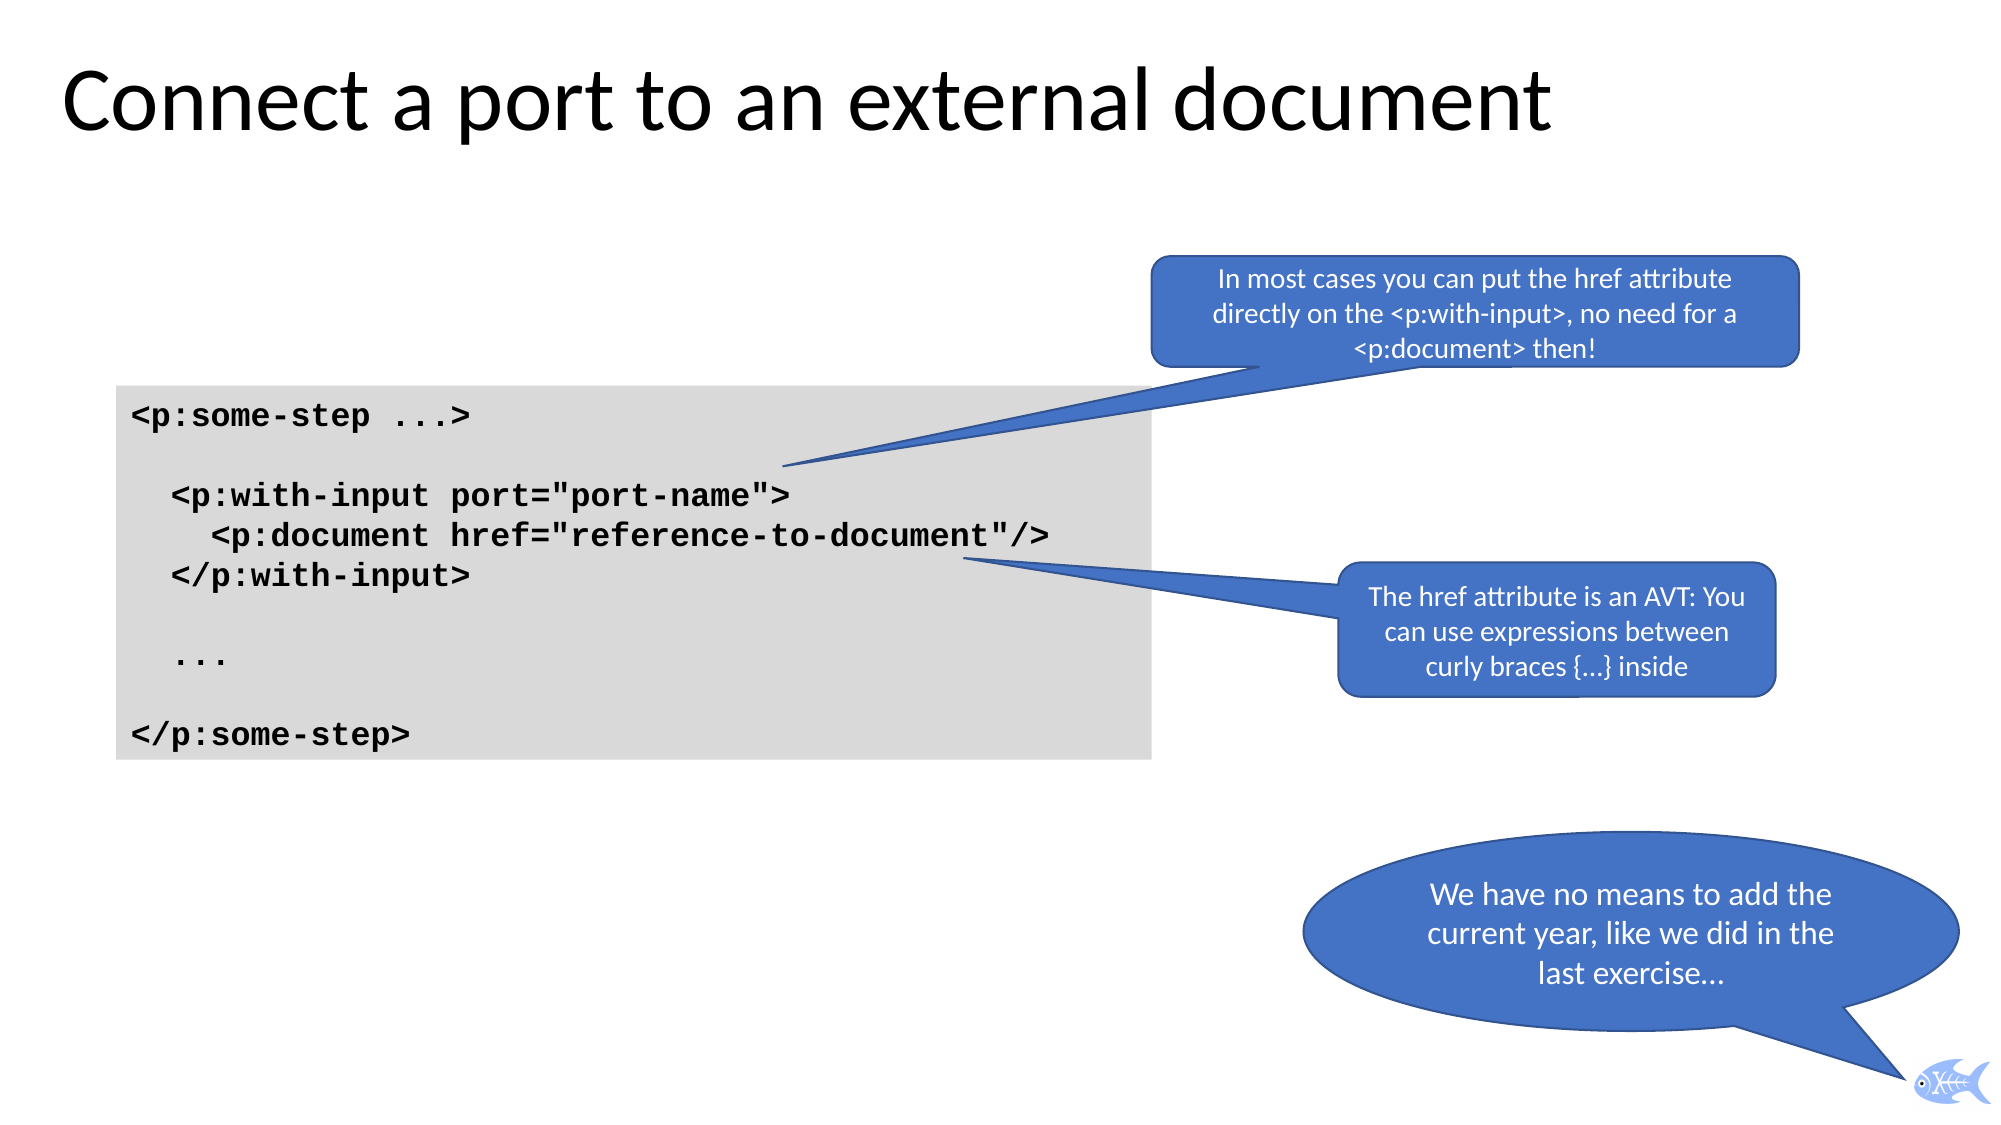

# Connect a port to an external document
In most cases you can put the href attribute directly on the <p:with-input>, no need for a <p:document> then!
<p:some-step ...>

  <p:with-input port="port-name">
    <p:document href="reference-to-document"/>
  </p:with-input>

  ...

</p:some-step>
The href attribute is an AVT: You can use expressions between curly braces {…} inside
We have no means to add the current year, like we did in the last exercise…